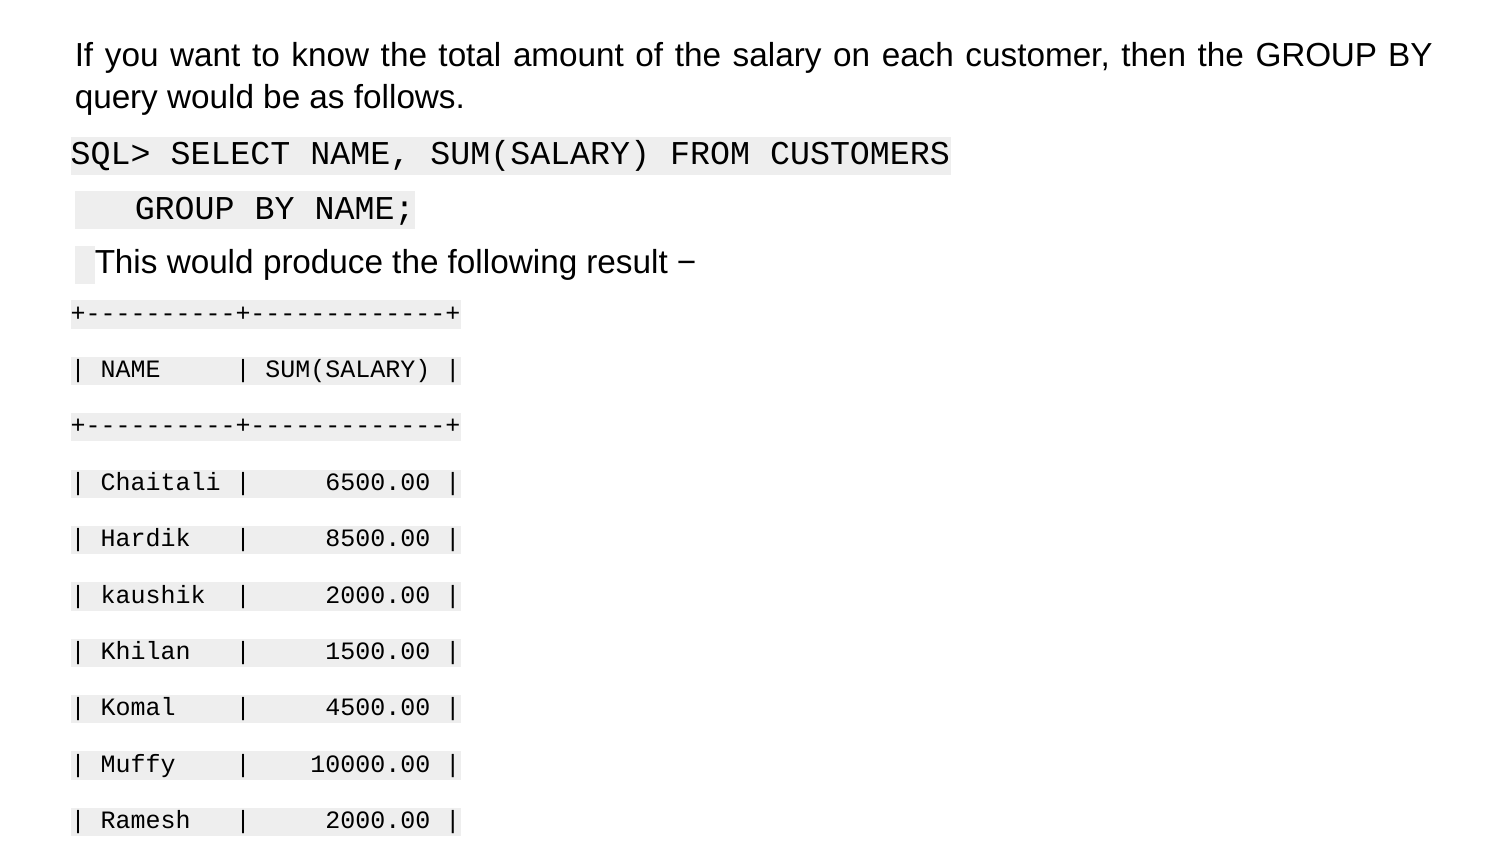

If you want to know the total amount of the salary on each customer, then the GROUP BY query would be as follows.
SQL> SELECT NAME, SUM(SALARY) FROM CUSTOMERS
   GROUP BY NAME;
 This would produce the following result −
+----------+-------------+
| NAME     | SUM(SALARY) |
+----------+-------------+
| Chaitali |     6500.00 |
| Hardik   |     8500.00 |
| kaushik  |     2000.00 |
| Khilan   |     1500.00 |
| Komal    |     4500.00 |
| Muffy    |    10000.00 |
| Ramesh   |     2000.00 |